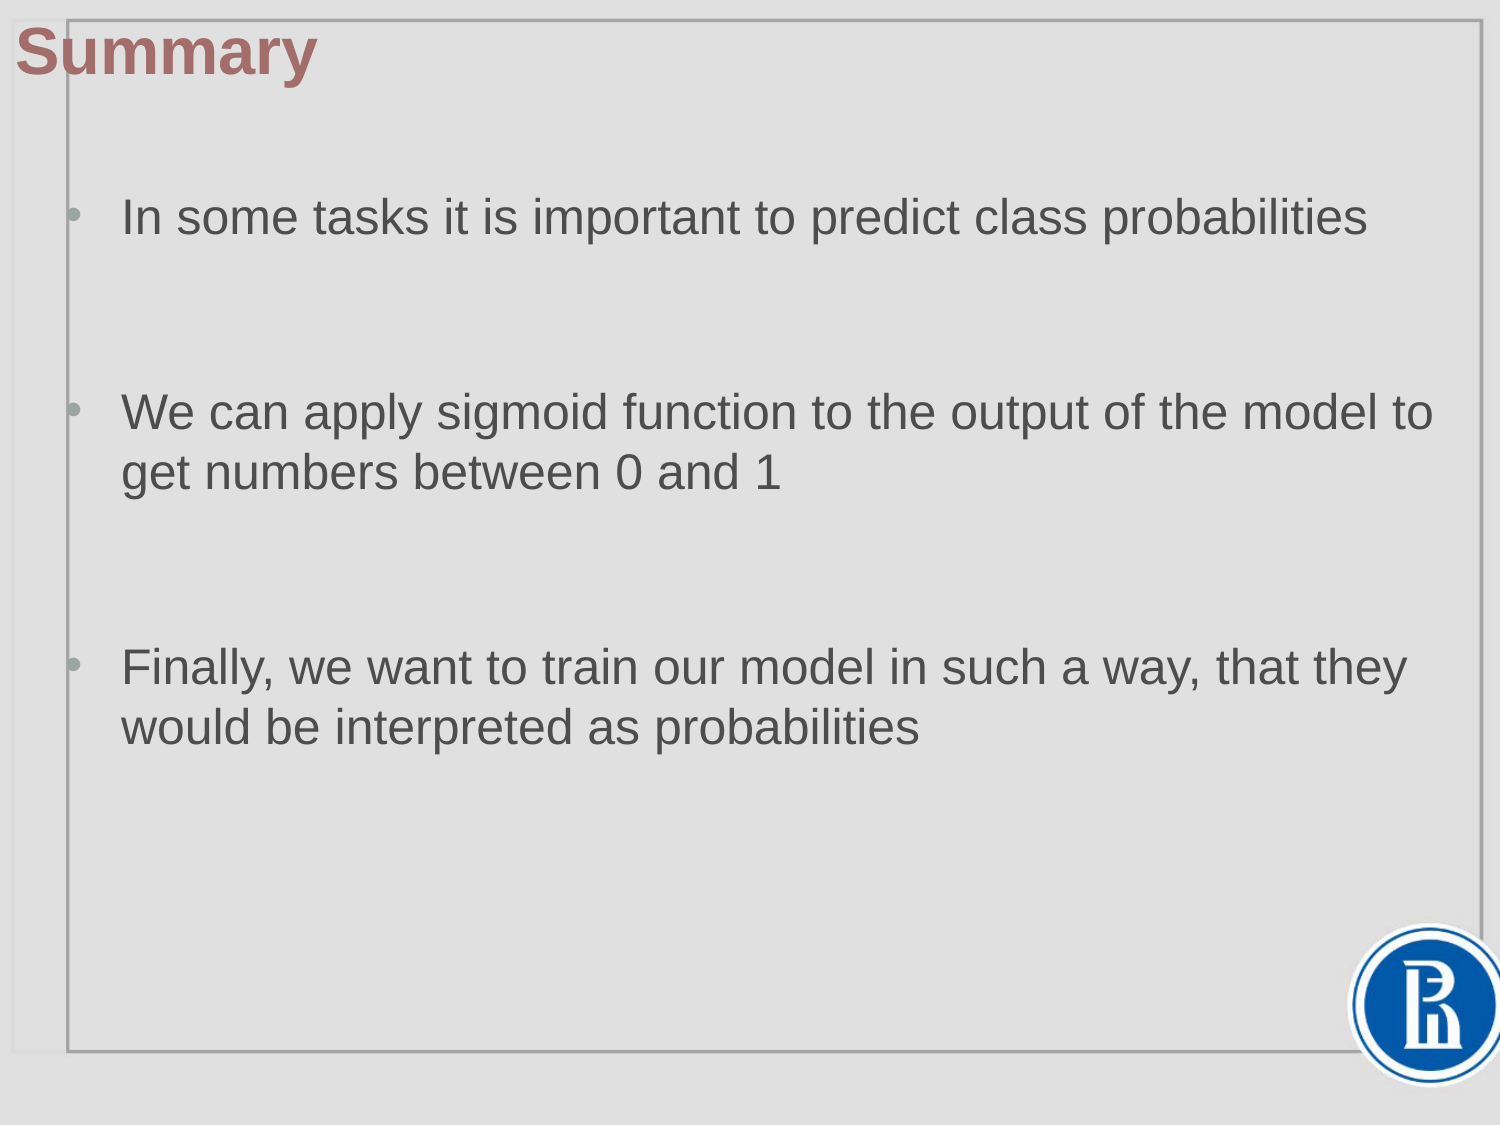

# Summary
In some tasks it is important to predict class probabilities

We can apply sigmoid function to the output of the model to get numbers between 0 and 1

Finally, we want to train our model in such a way, that they would be interpreted as probabilities